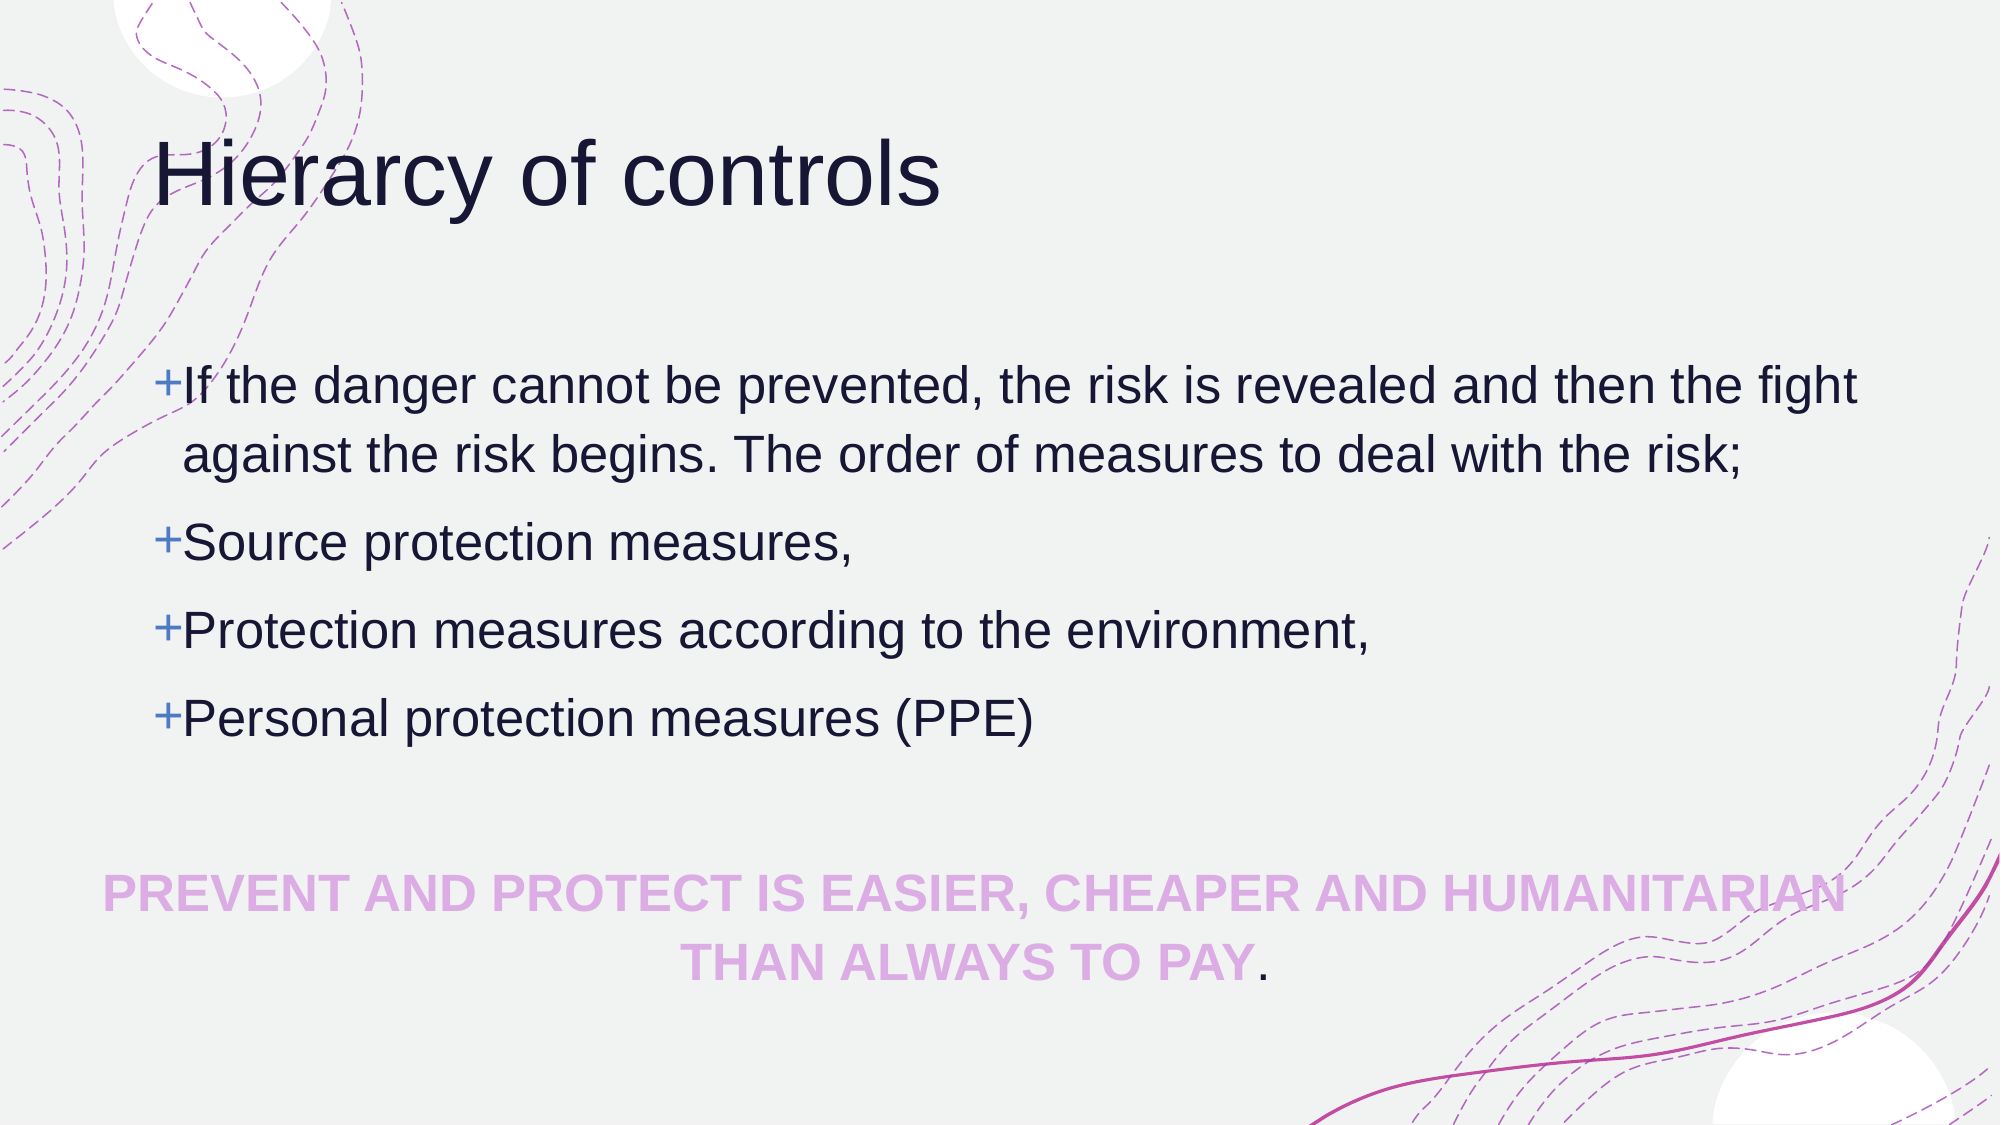

# Hierarcy of controls
If the danger cannot be prevented, the risk is revealed and then the fight against the risk begins. The order of measures to deal with the risk;
Source protection measures,
Protection measures according to the environment,
Personal protection measures (PPE)

PREVENT AND PROTECT IS EASIER, CHEAPER AND HUMANITARIAN THAN ALWAYS TO PAY.